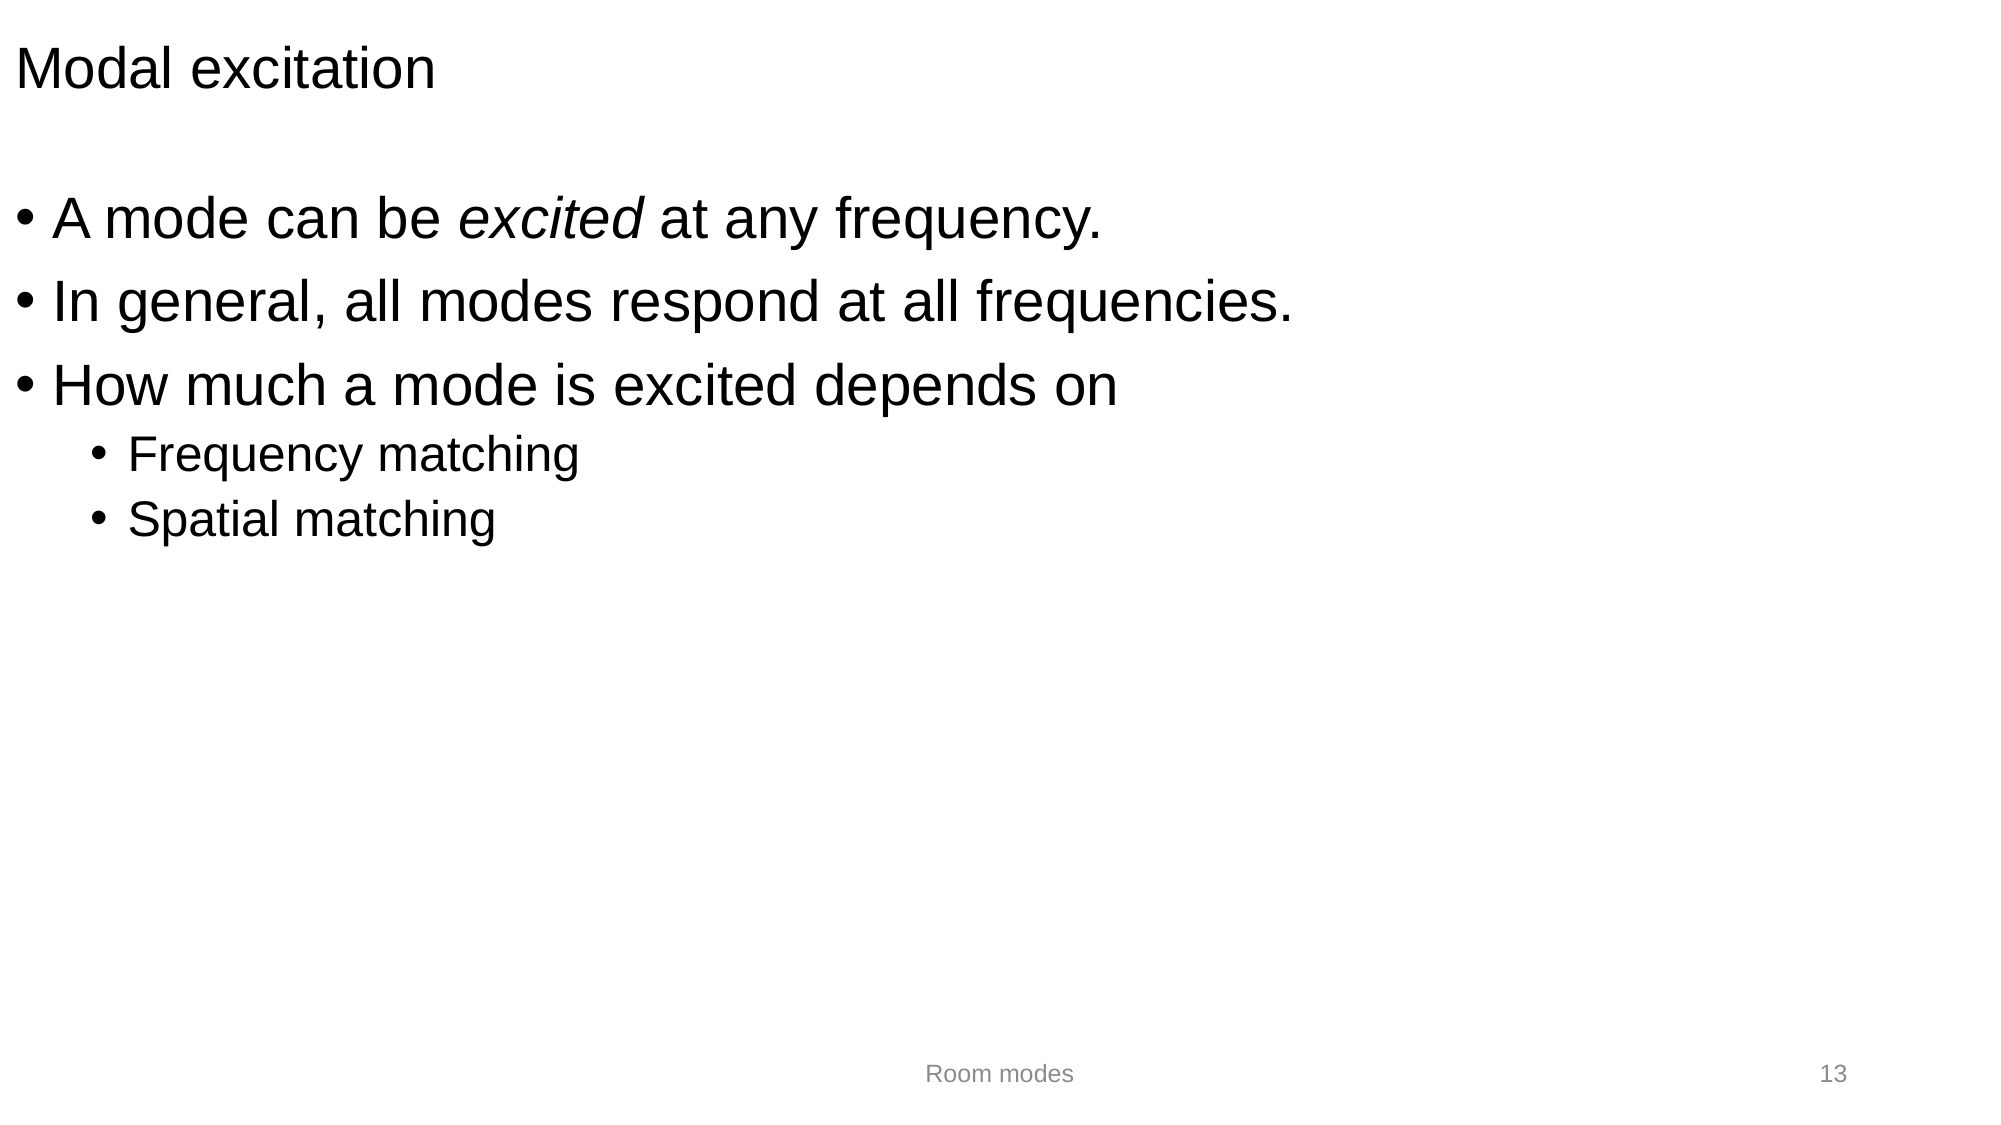

# Modal excitation
A mode can be excited at any frequency.
In general, all modes respond at all frequencies.
How much a mode is excited depends on
Frequency matching
Spatial matching

Room modes
13